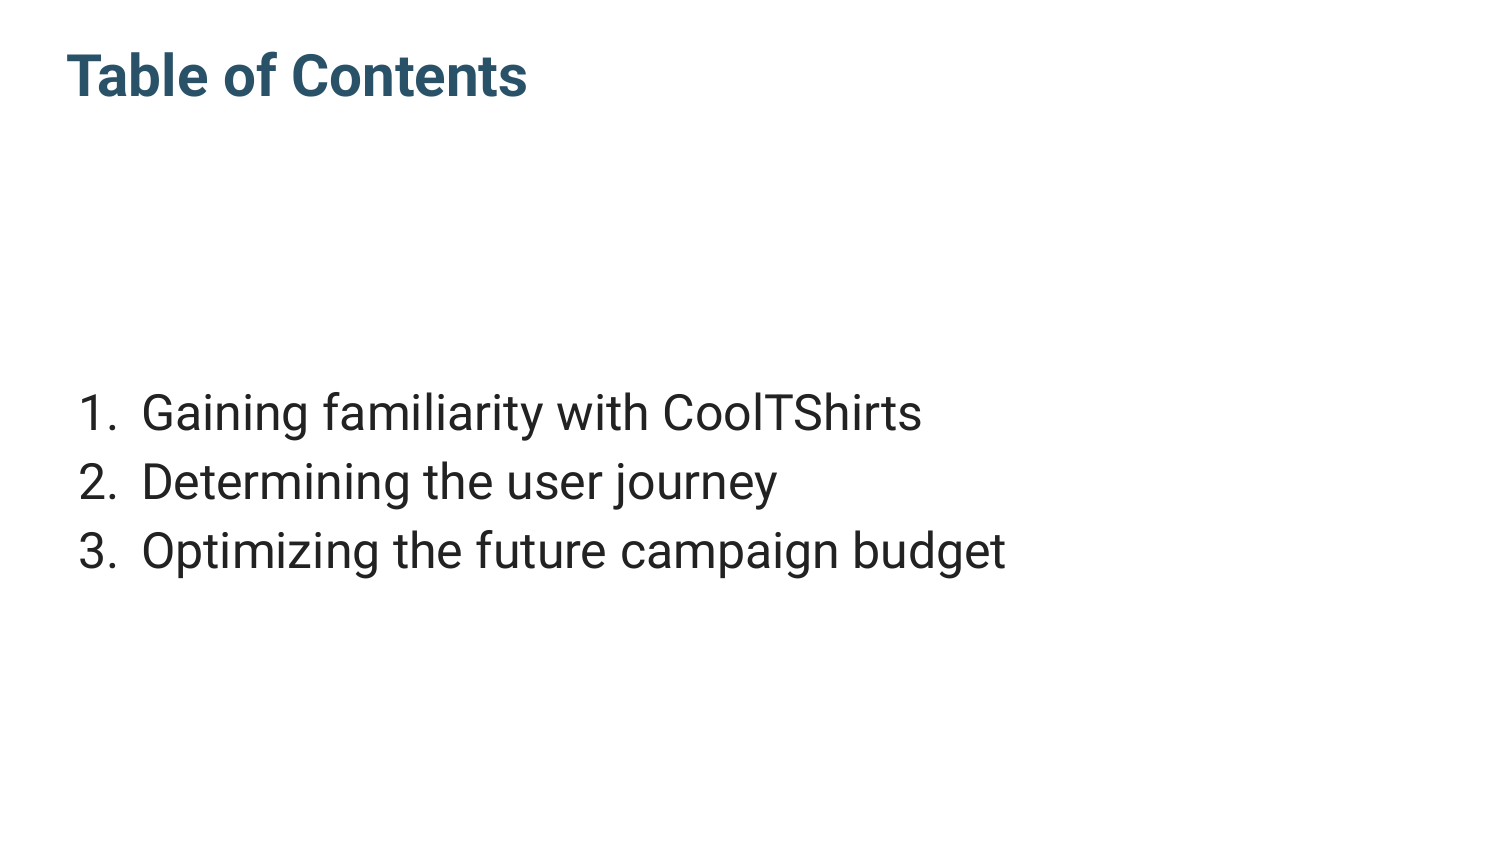

# Table of Contents
Gaining familiarity with CoolTShirts
Determining the user journey
Optimizing the future campaign budget